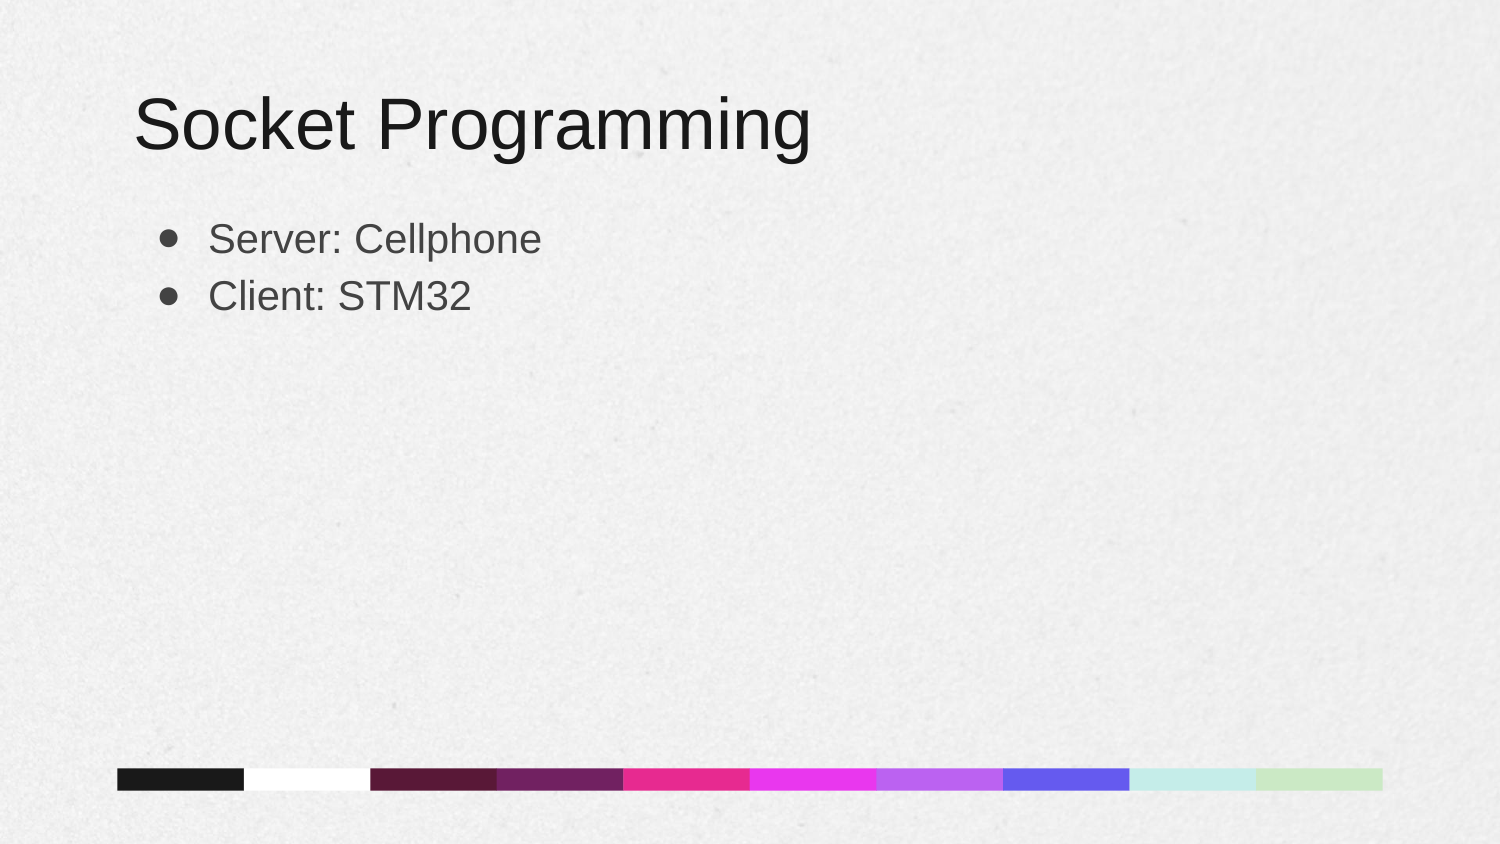

# Socket Programming
Server: Cellphone
Client: STM32